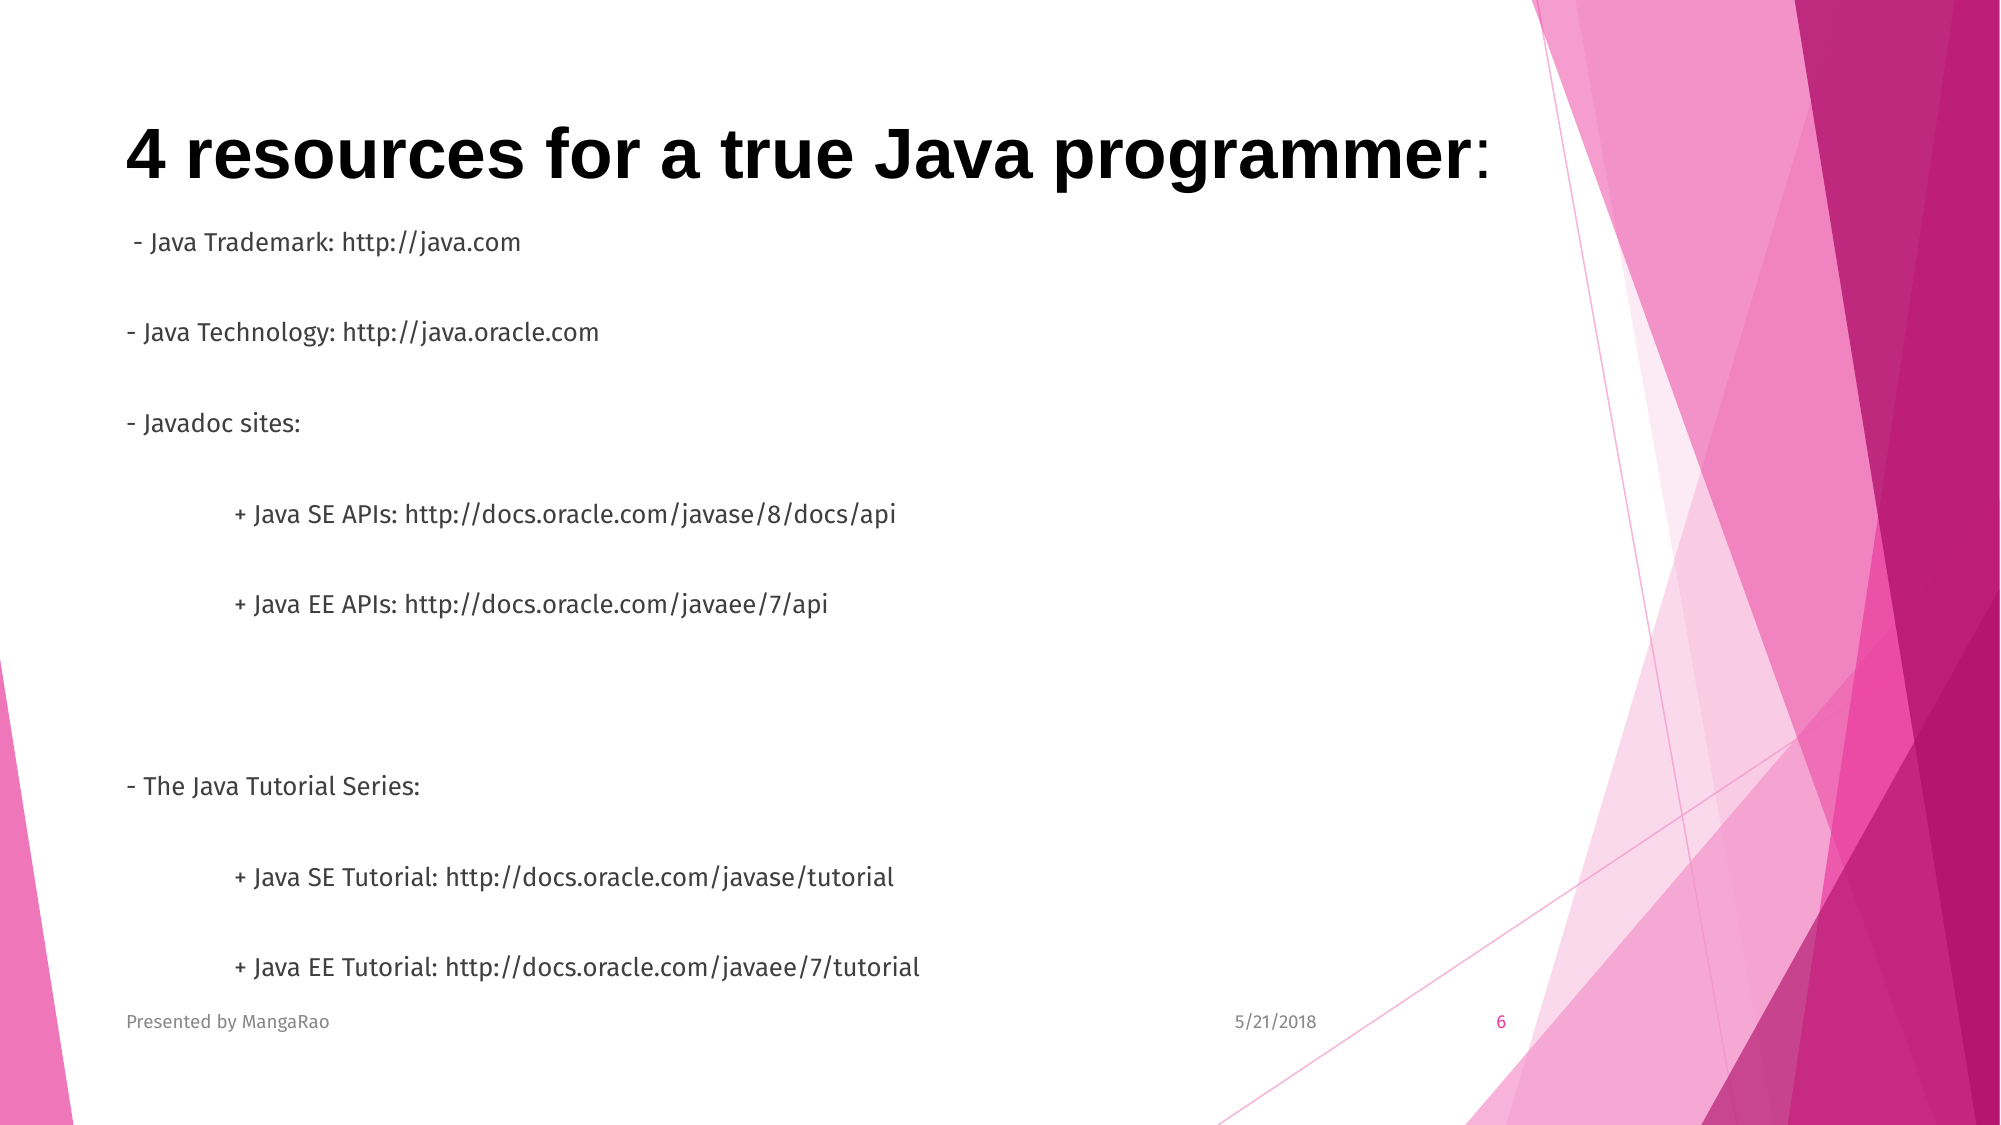

# 4 resources for a true Java programmer:
 - Java Trademark: http://java.com

- Java Technology: http://java.oracle.com

- Javadoc sites:

                + Java SE APIs: http://docs.oracle.com/javase/8/docs/api

                + Java EE APIs: http://docs.oracle.com/javaee/7/api

- The Java Tutorial Series:

                + Java SE Tutorial: http://docs.oracle.com/javase/tutorial

                + Java EE Tutorial: http://docs.oracle.com/javaee/7/tutorial
Presented by MangaRao
5/21/2018
6